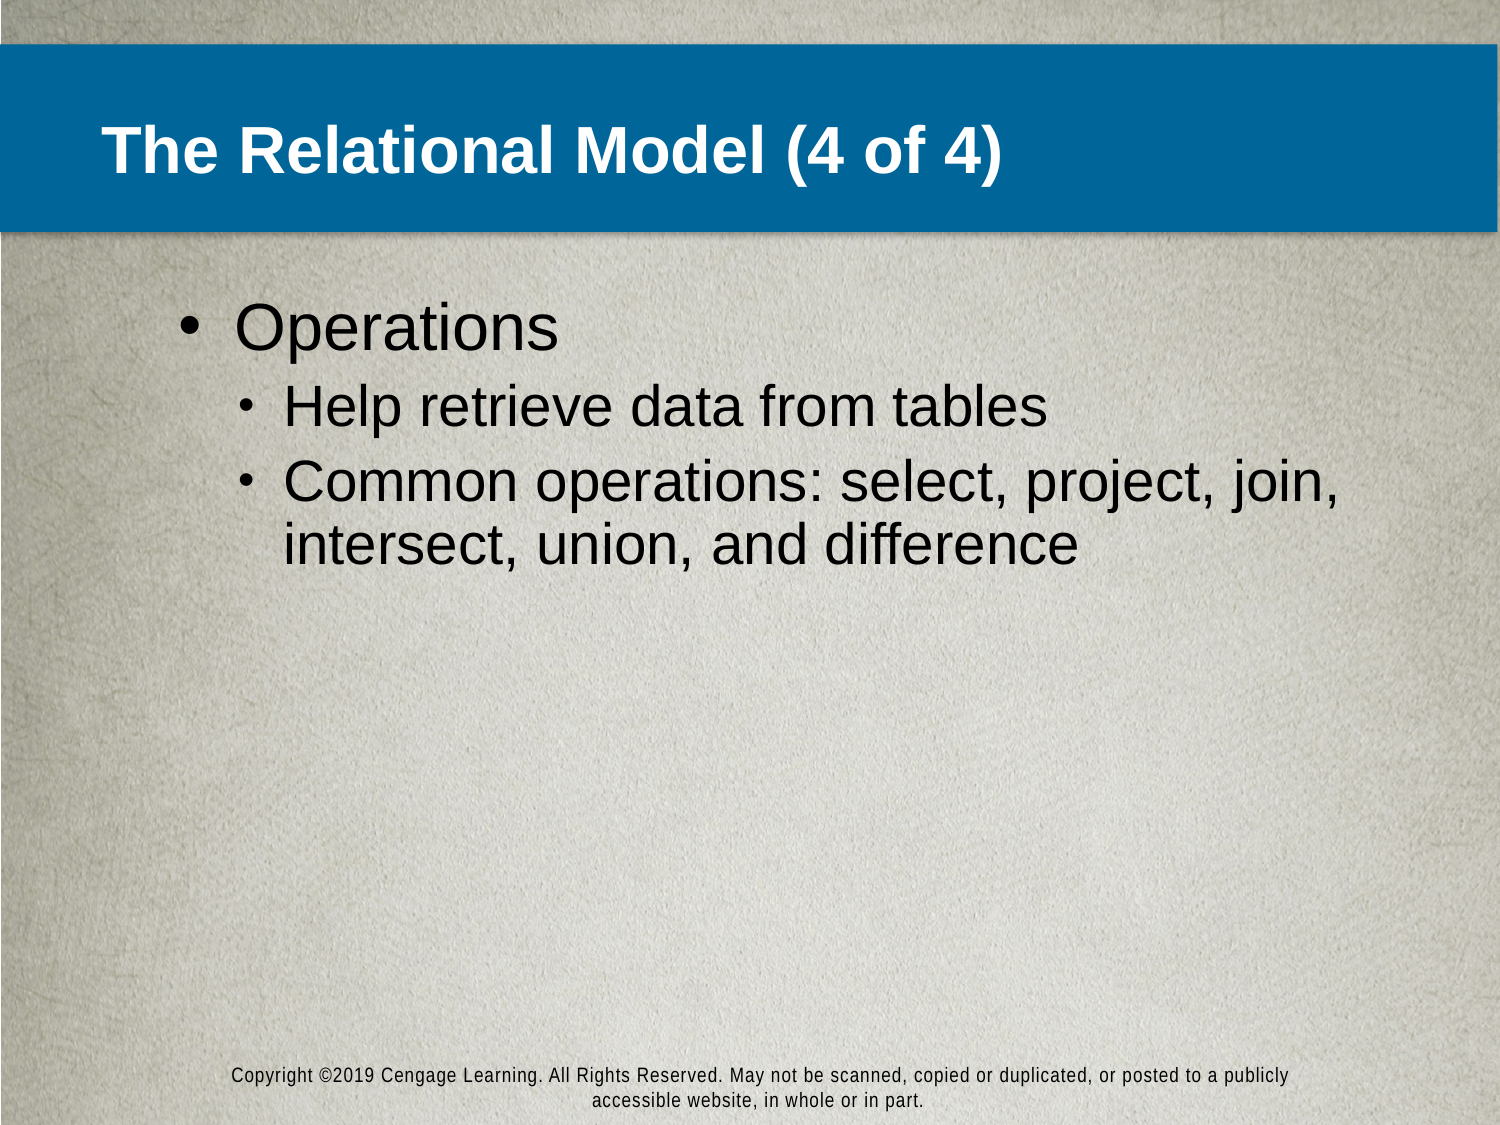

# The Relational Model (4 of 4)
Operations
Help retrieve data from tables
Common operations: select, project, join, intersect, union, and difference